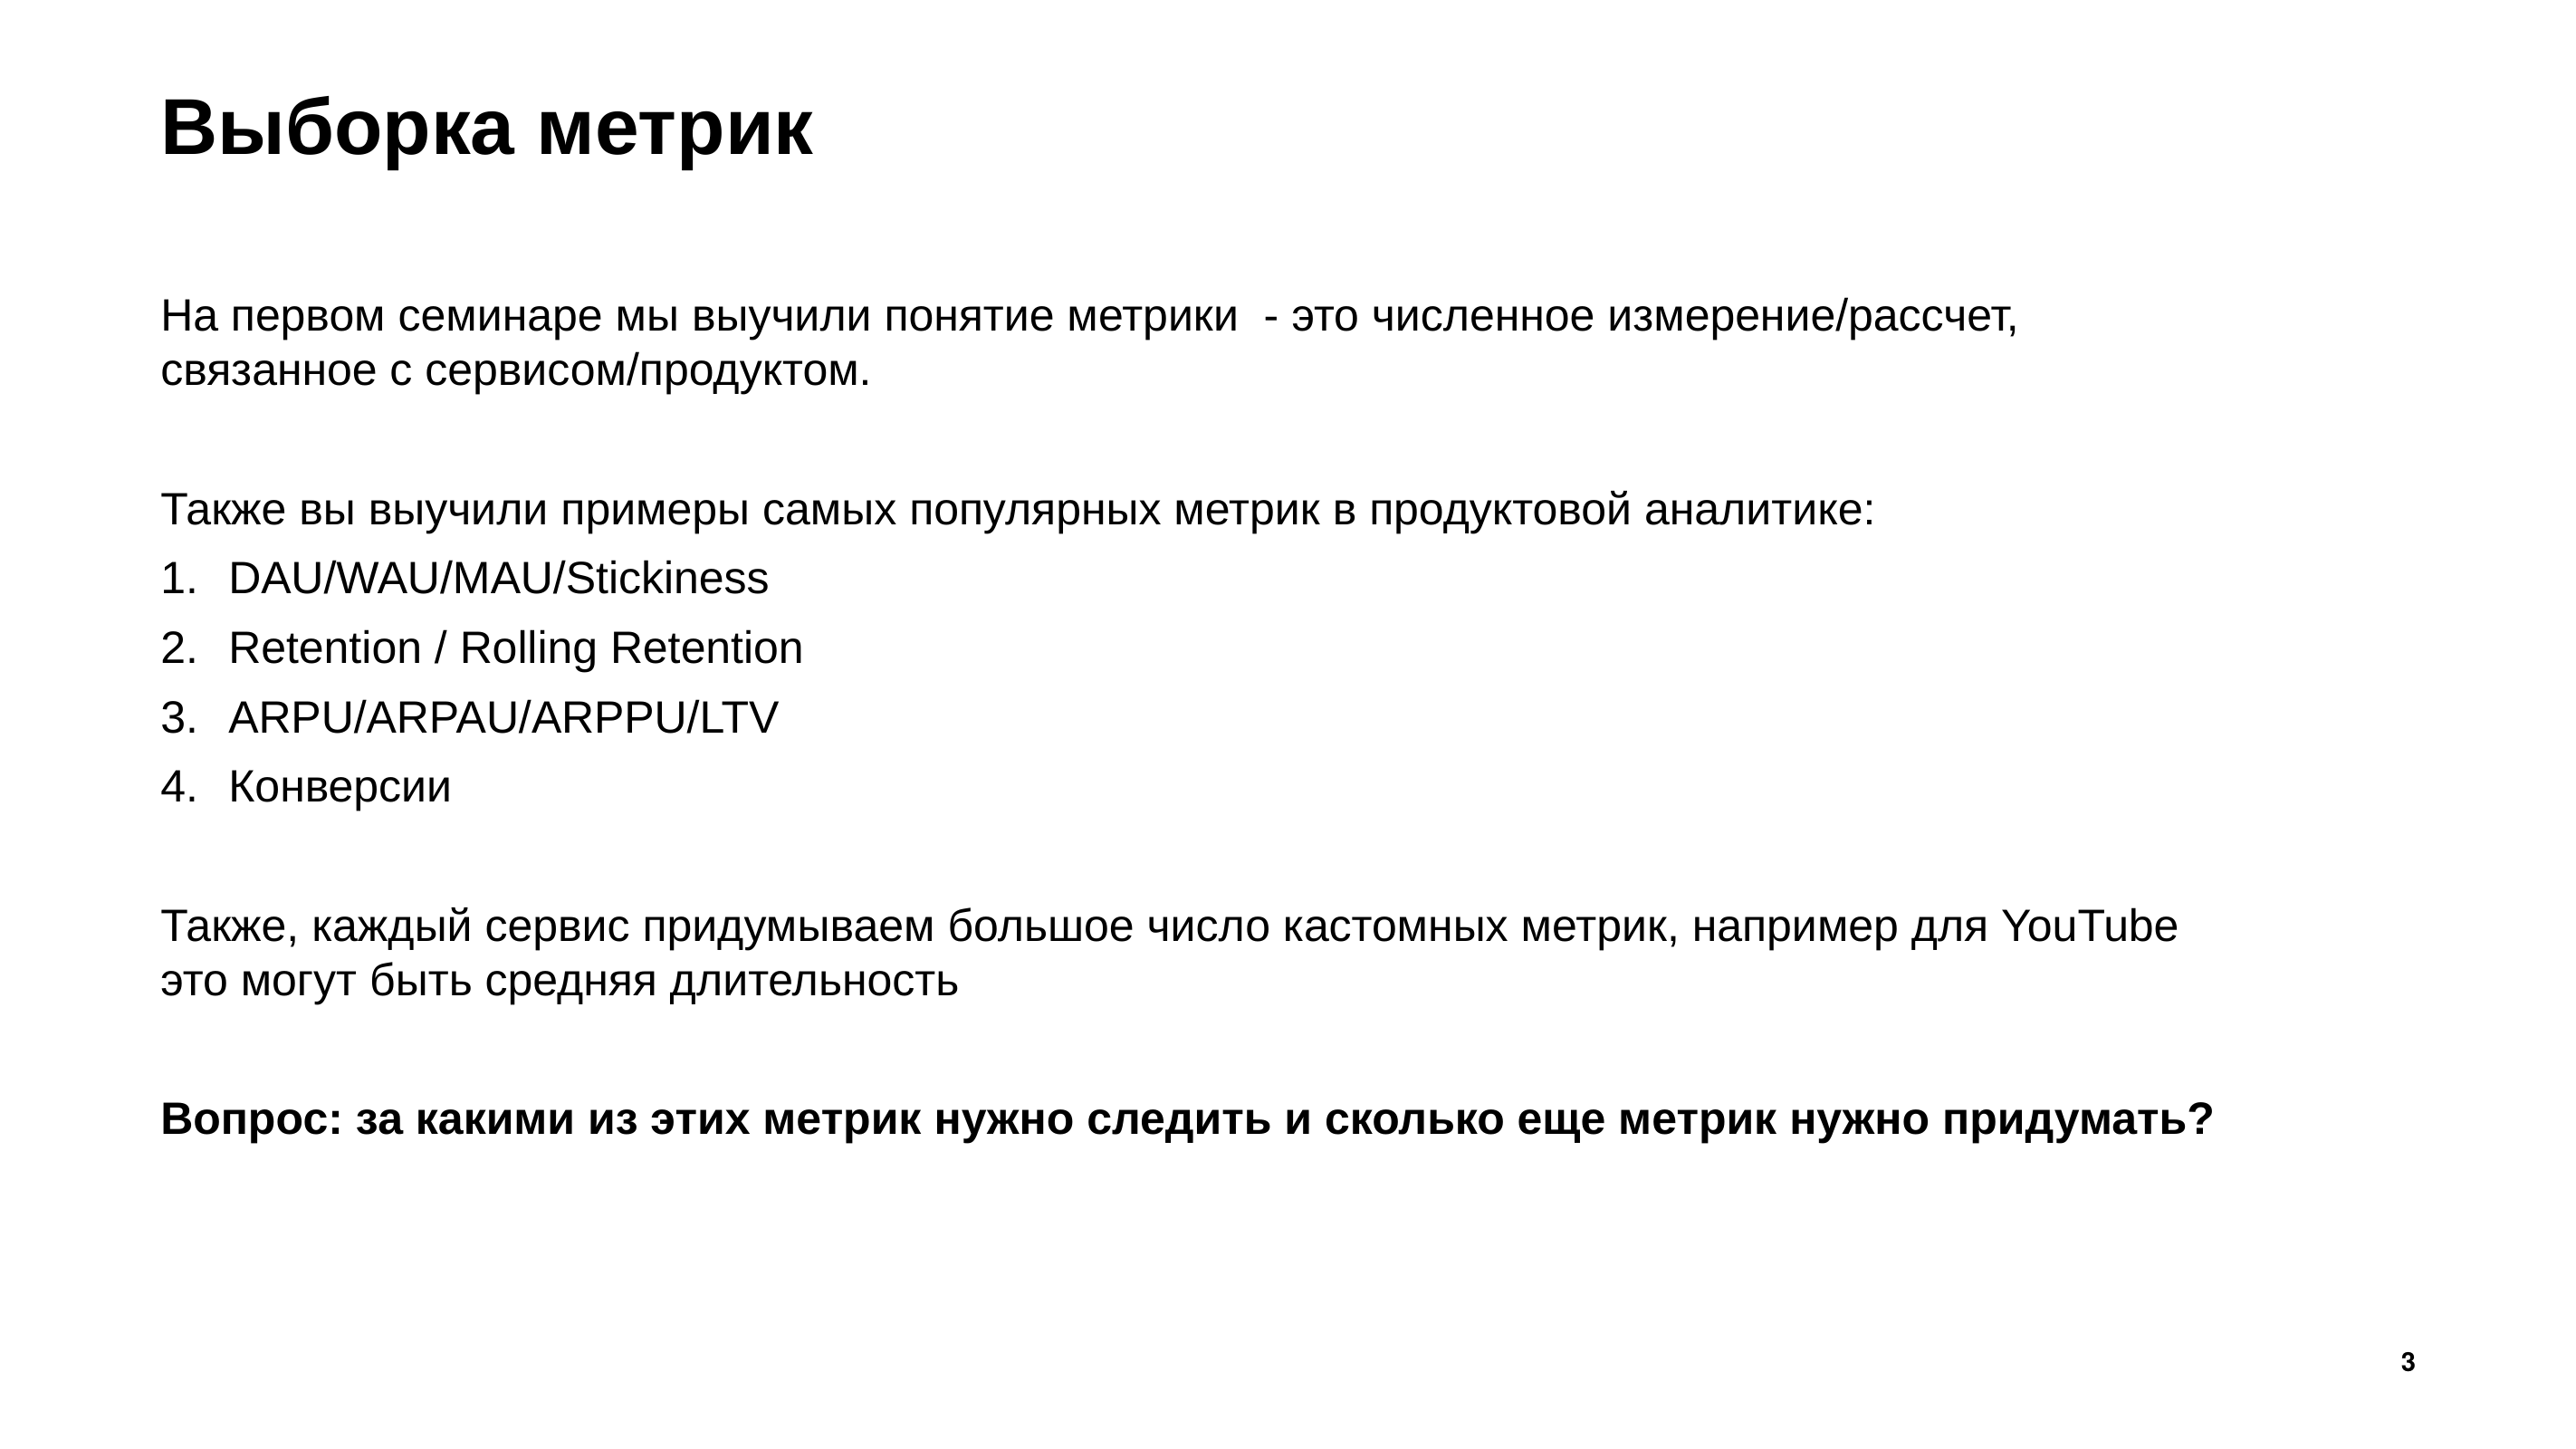

# Выборка метрик
На первом семинаре мы выучили понятие метрики  - это численное измерение/рассчет, связанное с сервисом/продуктом.

Также вы выучили примеры самых популярных метрик в продуктовой аналитике:
DAU/WAU/MAU/Stickiness
Retention / Rolling Retention
ARPU/ARPAU/ARPPU/LTV
Конверсии

Также, каждый сервис придумываем большое число кастомных метрик, например для YouTube это могут быть средняя длительность

Вопрос: за какими из этих метрик нужно следить и сколько еще метрик нужно придумать?

3